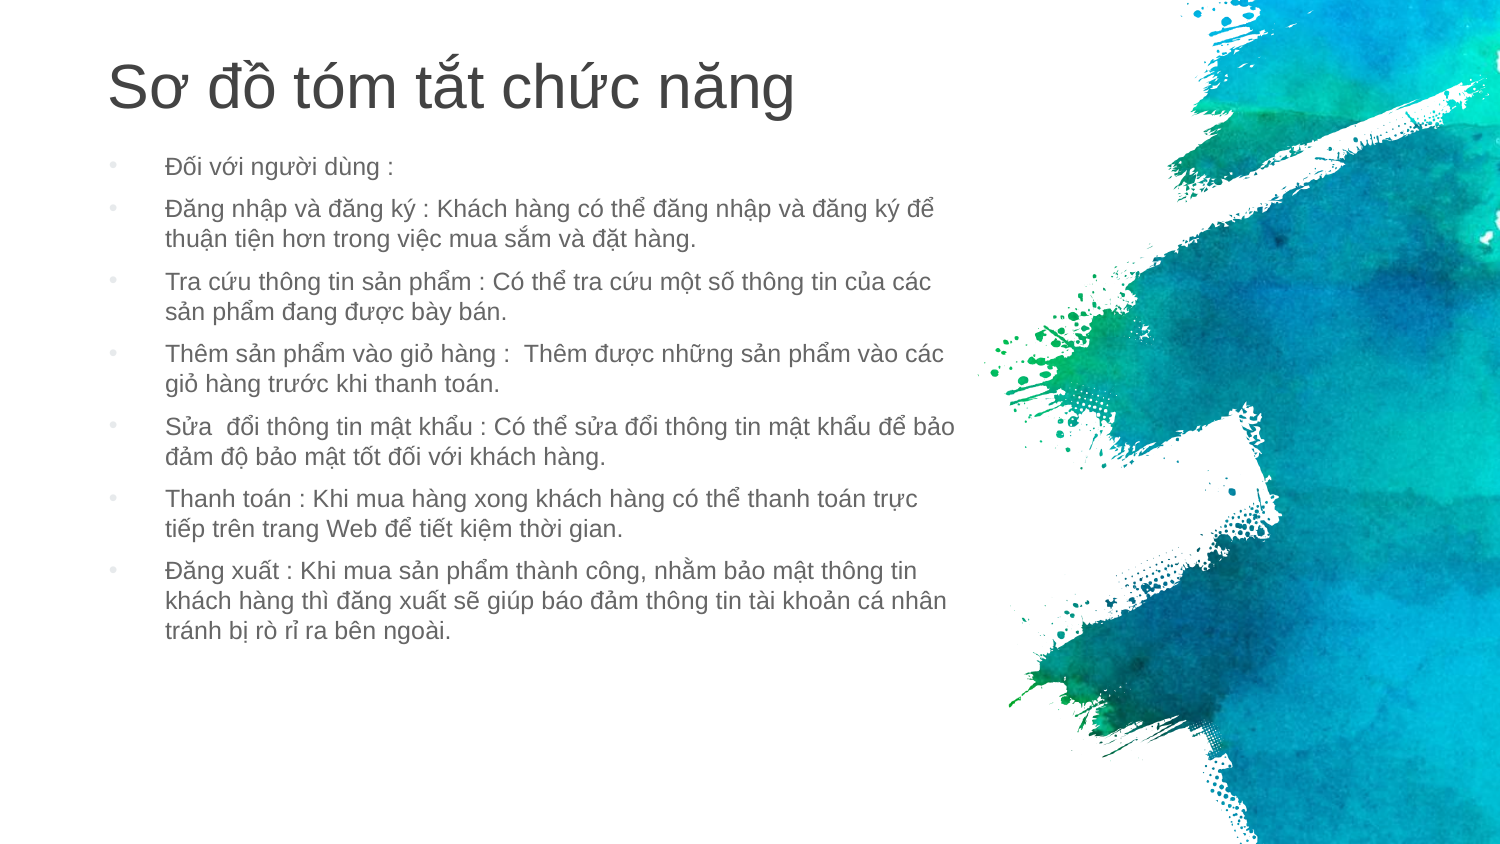

# Sơ đồ tóm tắt chức năng
Đối với người dùng :
Đăng nhập và đăng ký : Khách hàng có thể đăng nhập và đăng ký để thuận tiện hơn trong việc mua sắm và đặt hàng.
Tra cứu thông tin sản phẩm : Có thể tra cứu một số thông tin của các sản phẩm đang được bày bán.
Thêm sản phẩm vào giỏ hàng :  Thêm được những sản phẩm vào các giỏ hàng trước khi thanh toán.
Sửa  đổi thông tin mật khẩu : Có thể sửa đổi thông tin mật khẩu để bảo đảm độ bảo mật tốt đối với khách hàng.
Thanh toán : Khi mua hàng xong khách hàng có thể thanh toán trực tiếp trên trang Web để tiết kiệm thời gian.
Đăng xuất : Khi mua sản phẩm thành công, nhằm bảo mật thông tin khách hàng thì đăng xuất sẽ giúp báo đảm thông tin tài khoản cá nhân tránh bị rò rỉ ra bên ngoài.